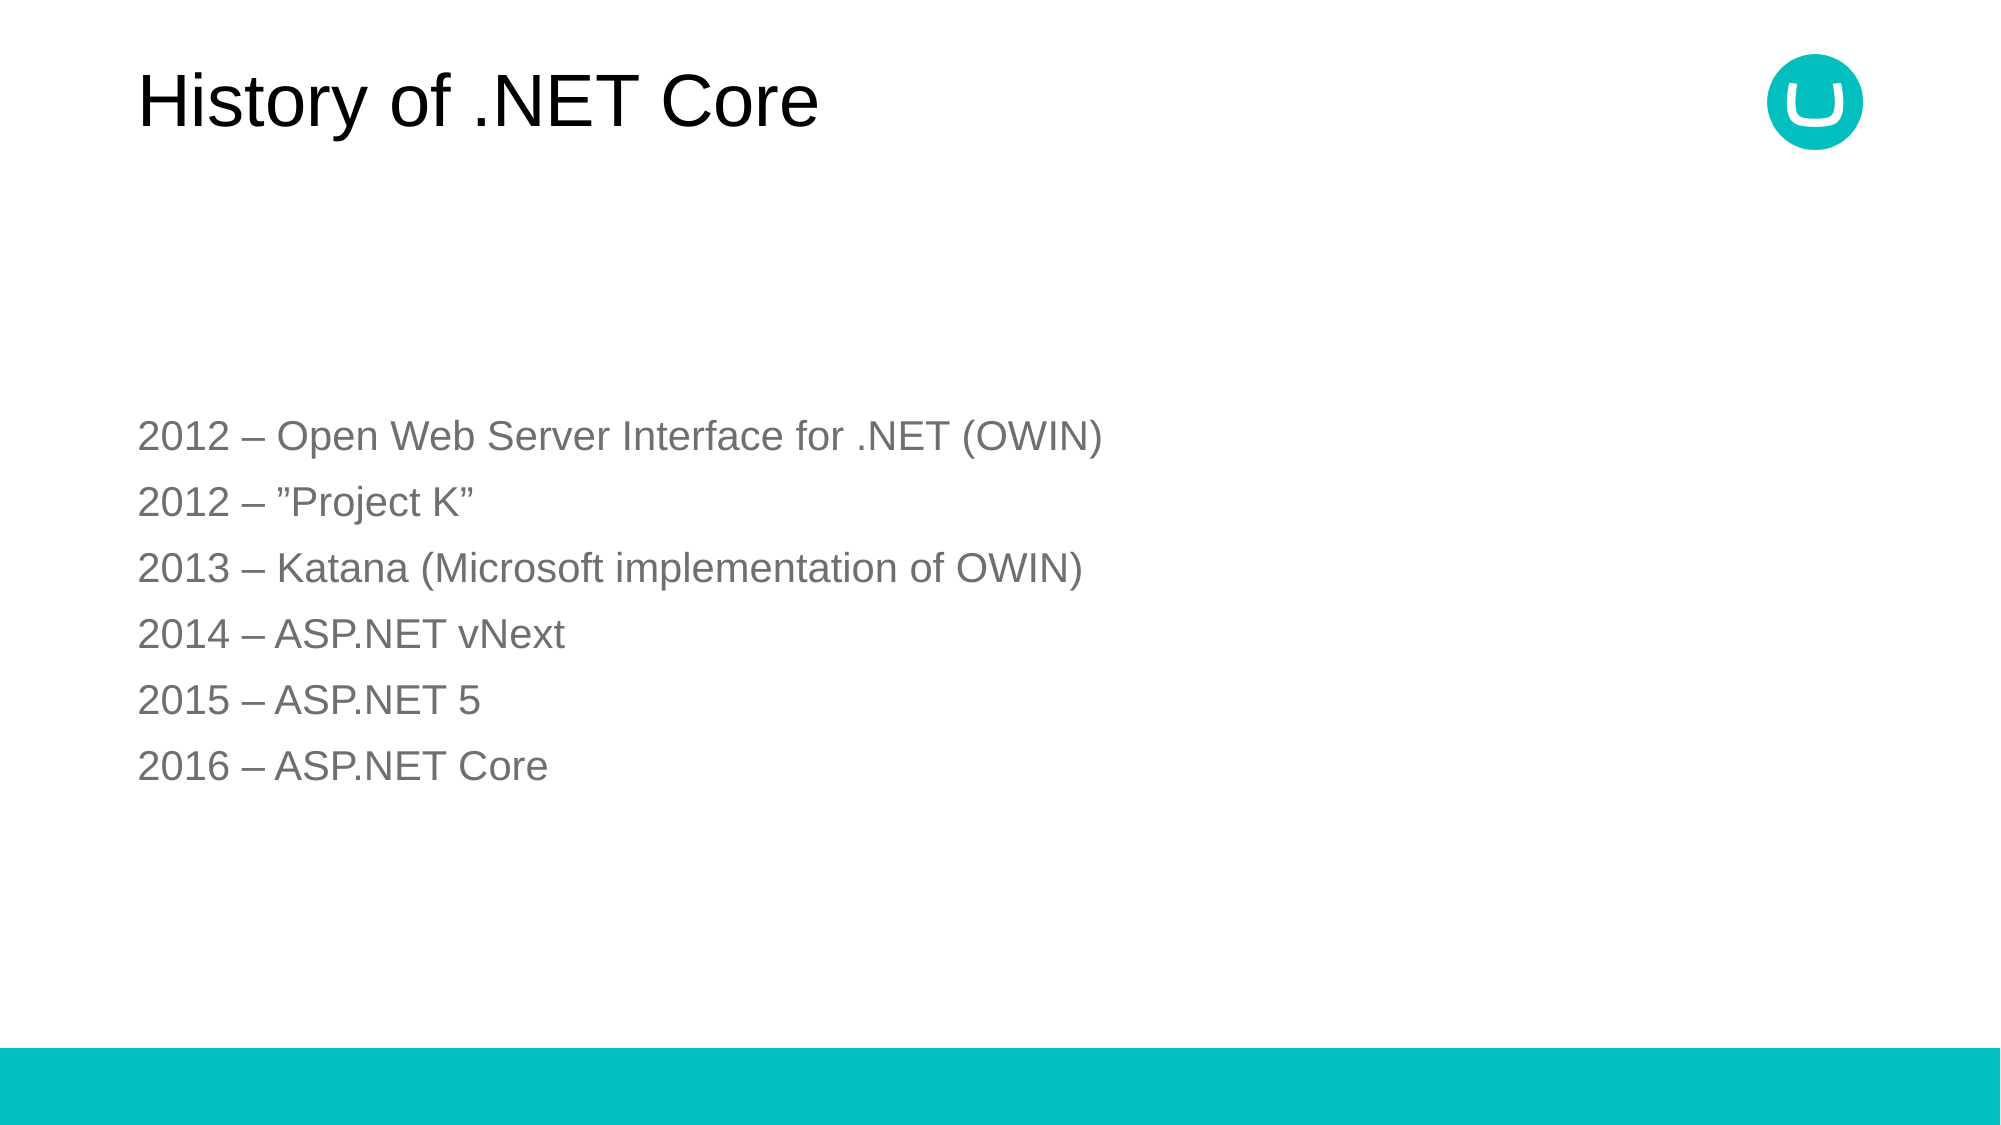

# History of .NET Core
2012 – Open Web Server Interface for .NET (OWIN)
2012 – ”Project K”
2013 – Katana (Microsoft implementation of OWIN)
2014 – ASP.NET vNext
2015 – ASP.NET 5
2016 – ASP.NET Core